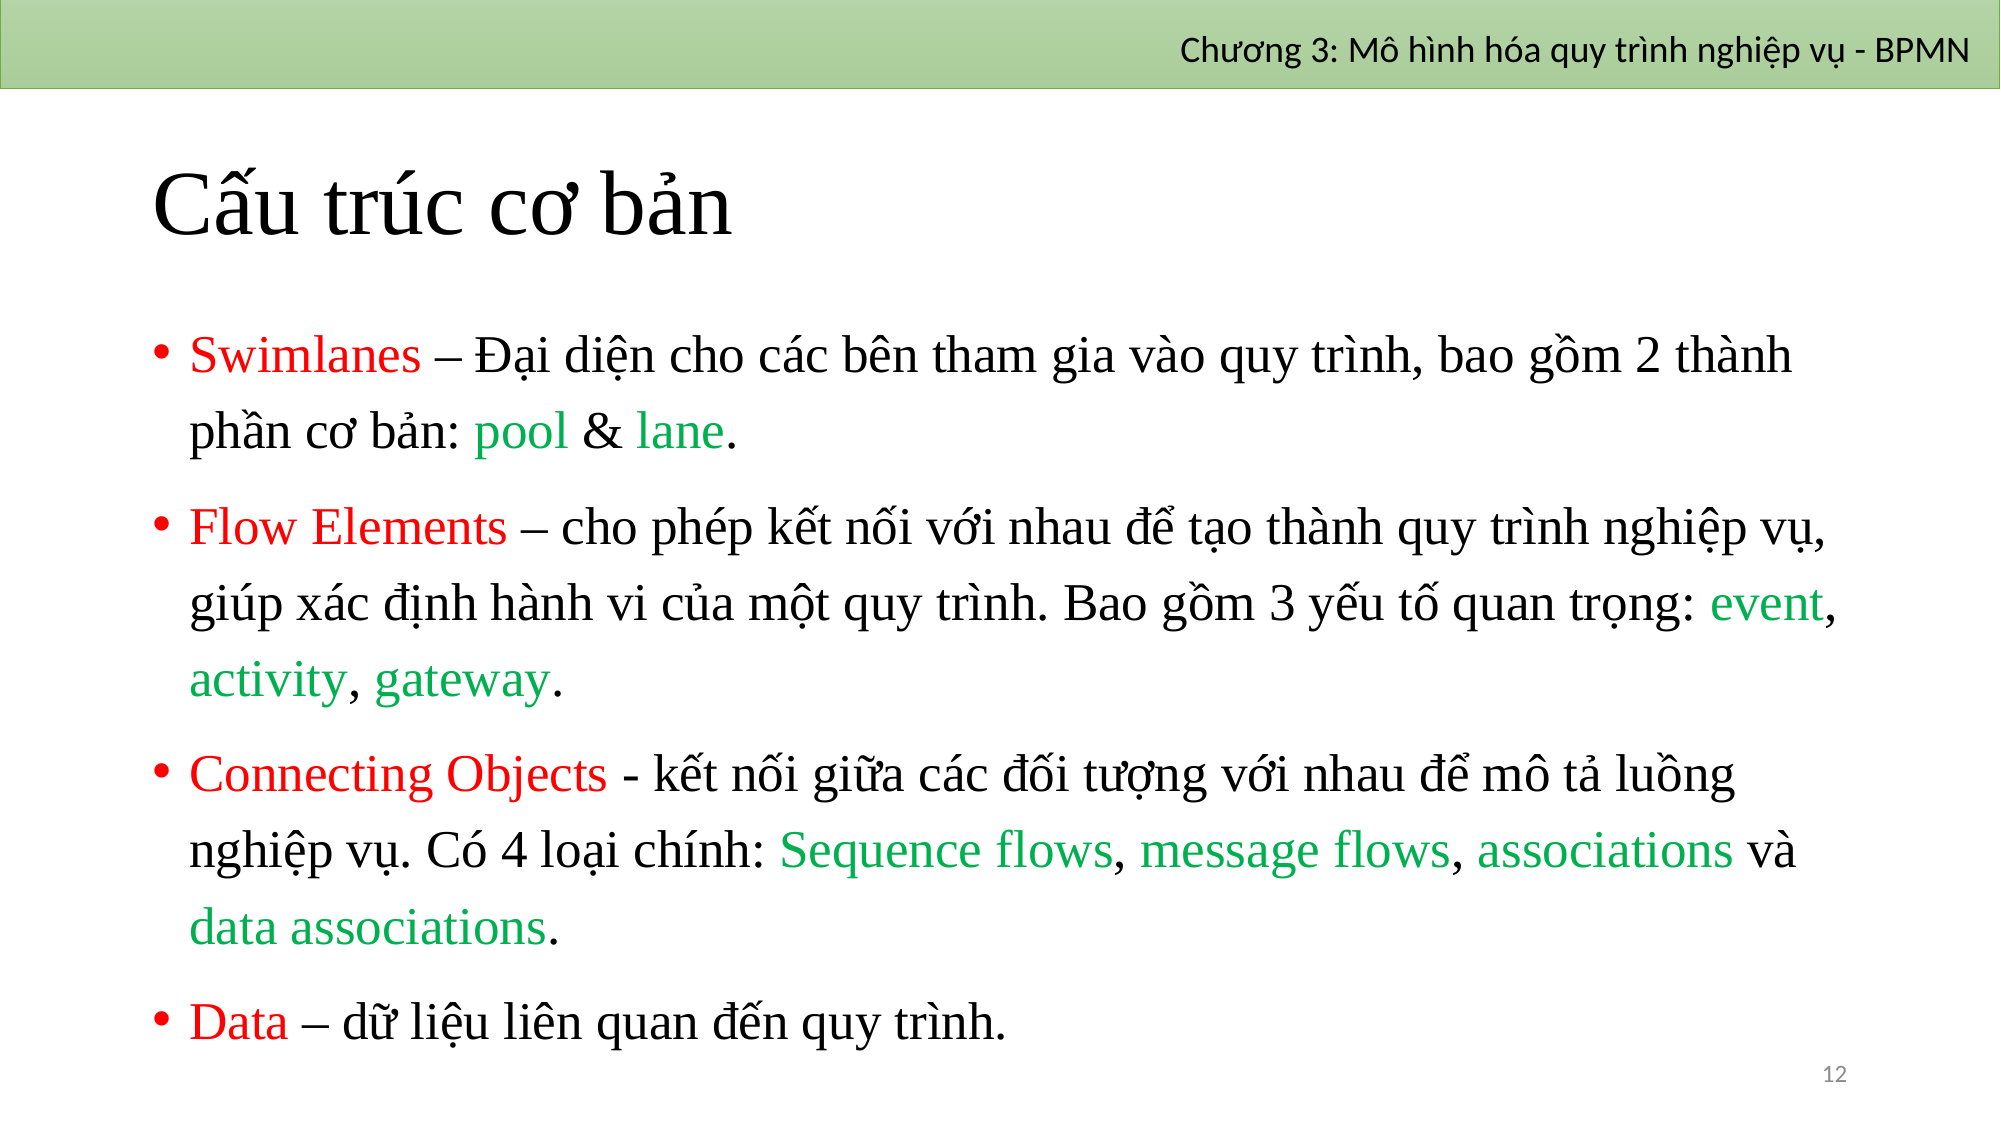

Chương 3: Mô hình hóa quy trình nghiệp vụ - BPMN
# Cấu trúc cơ bản
Swimlanes – Đại diện cho các bên tham gia vào quy trình, bao gồm 2 thành phần cơ bản: pool & lane.
Flow Elements – cho phép kết nối với nhau để tạo thành quy trình nghiệp vụ, giúp xác định hành vi của một quy trình. Bao gồm 3 yếu tố quan trọng: event, activity, gateway.
Connecting Objects - kết nối giữa các đối tượng với nhau để mô tả luồng nghiệp vụ. Có 4 loại chính: Sequence flows, message flows, associations và data associations.
Data – dữ liệu liên quan đến quy trình.

12